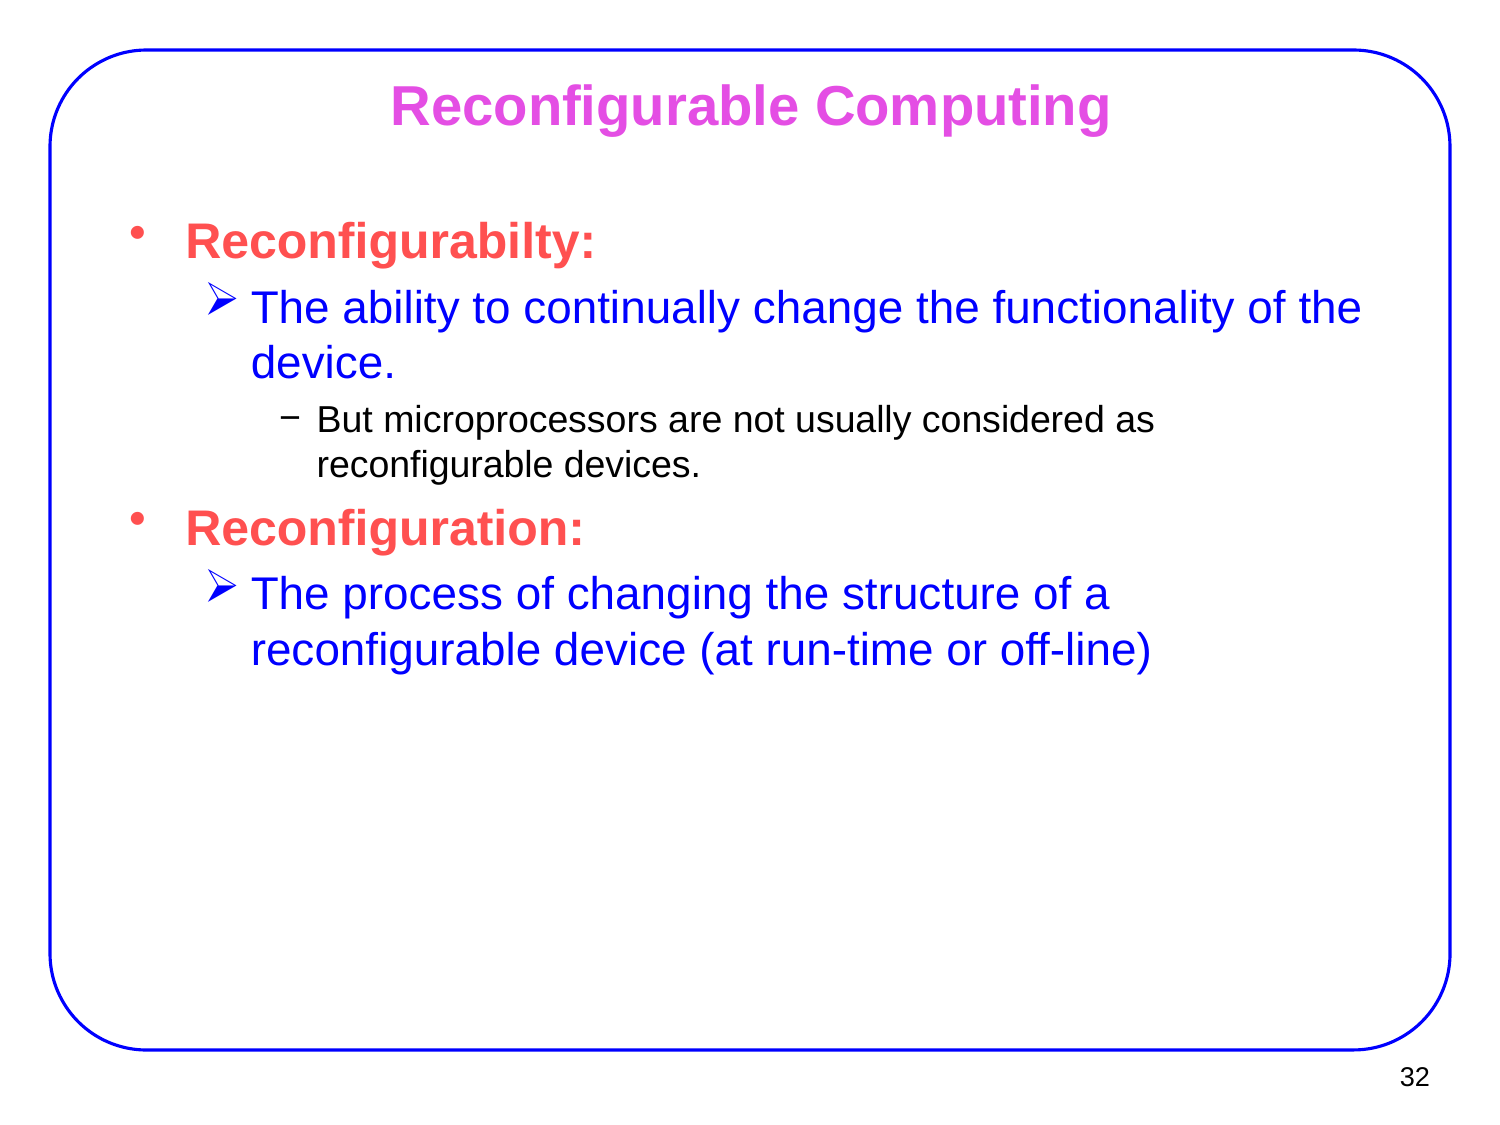

# Reconfigurable Computing
Reconfigurabilty:
The ability to continually change the functionality of the device.
But microprocessors are not usually considered as reconfigurable devices.
Reconfiguration:
The process of changing the structure of a reconfigurable device (at run-time or off-line)

32